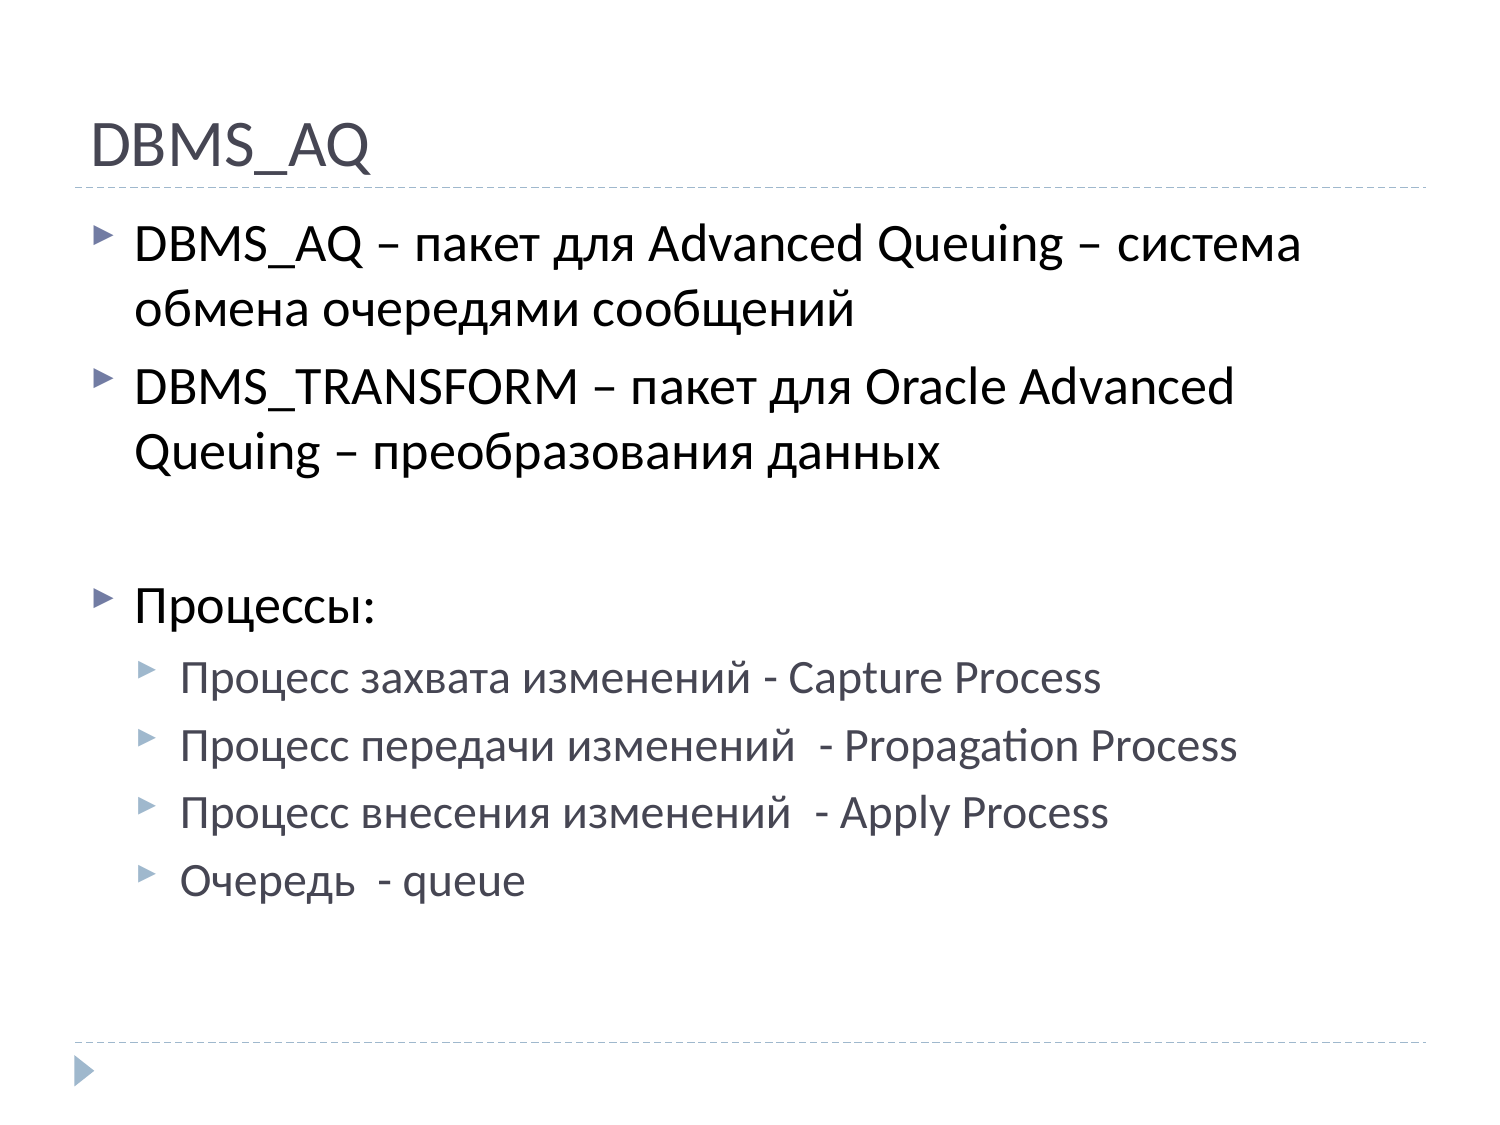

# DBMS_AQ
DBMS_AQ – пакет для Advanced Queuing – система обмена очередями сообщений
DBMS_TRANSFORM – пакет для Oracle Advanced Queuing – преобразования данных

Процессы:
Процесс захвата изменений - Capture Process
Процесс передачи изменений  - Propagation Process
Процесс внесения изменений  - Apply Process
Очередь  - queue